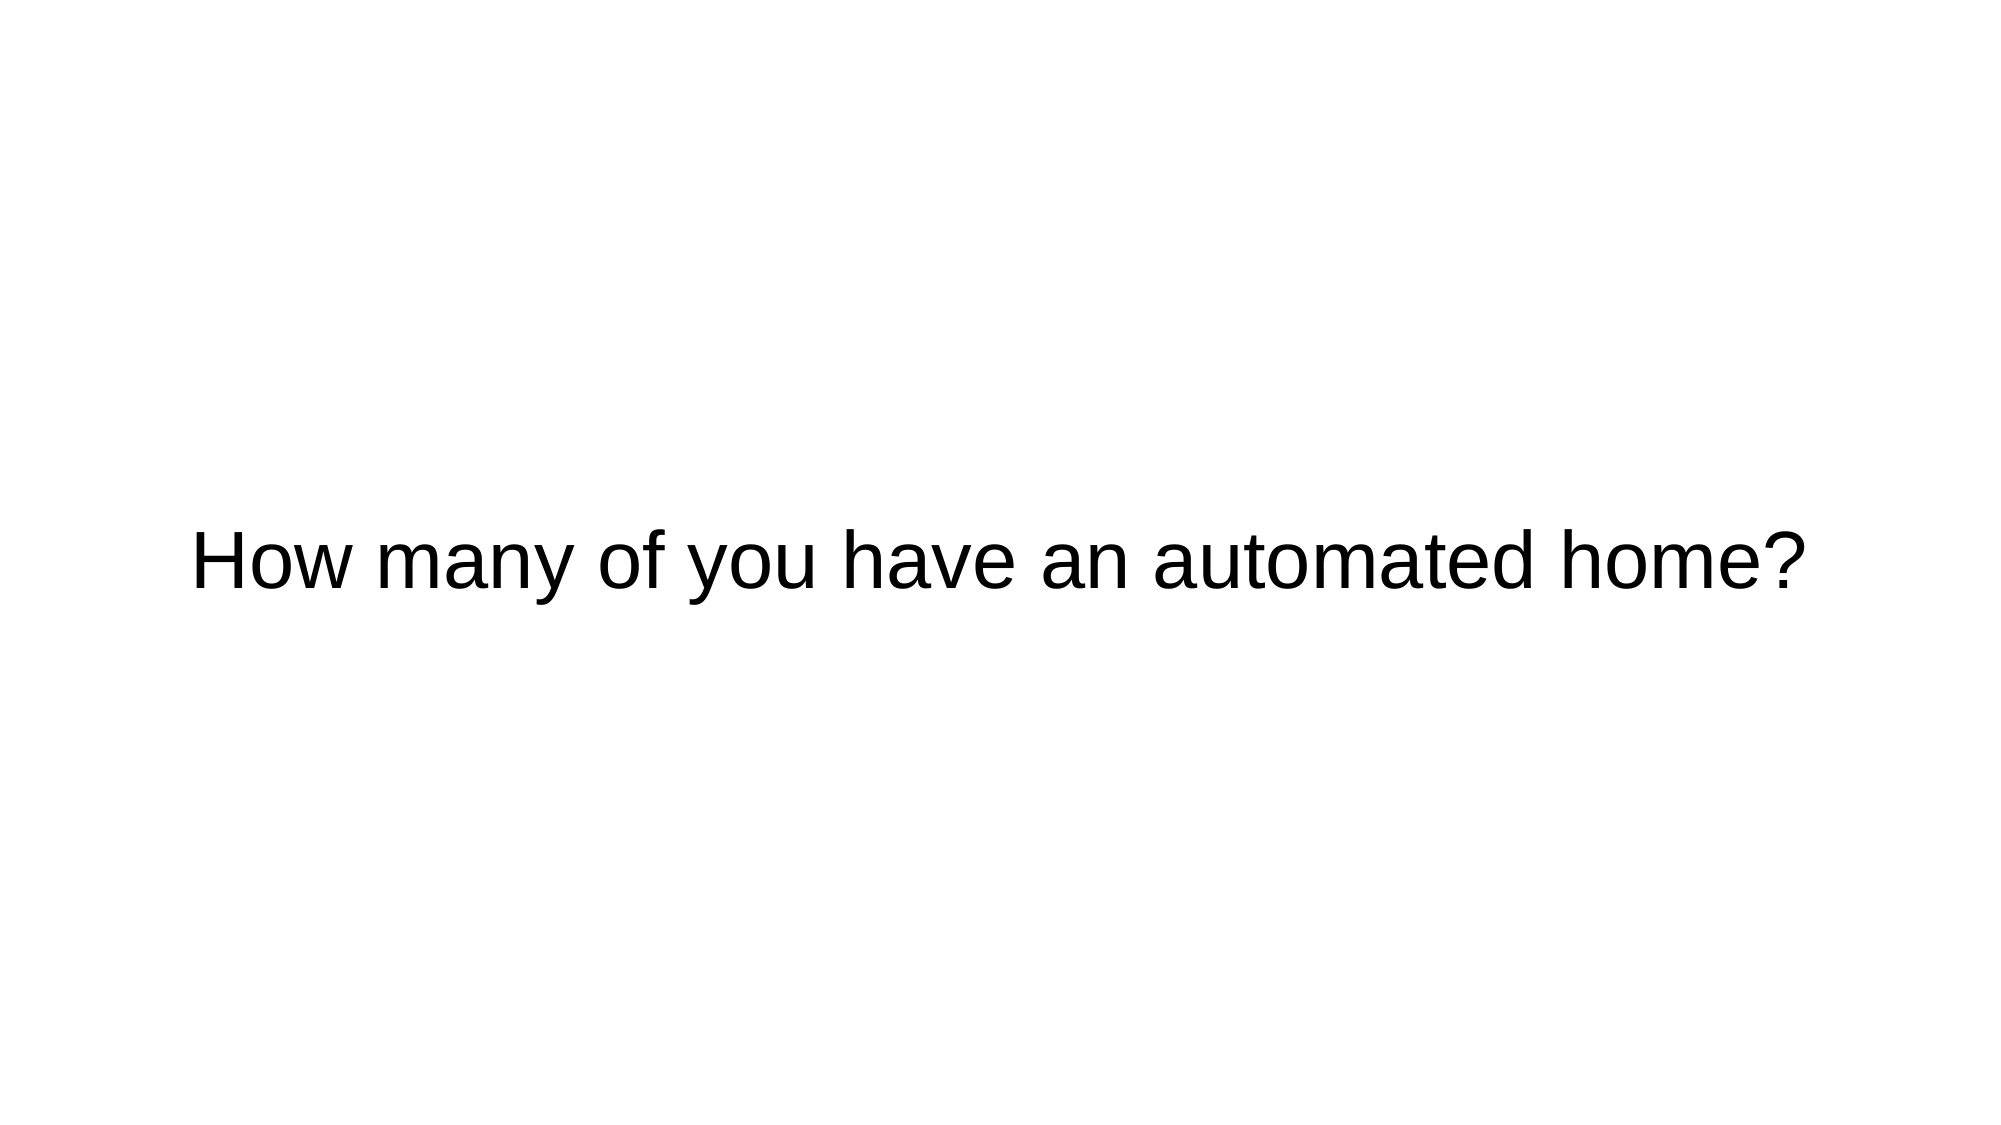

How many of you have an automated home?